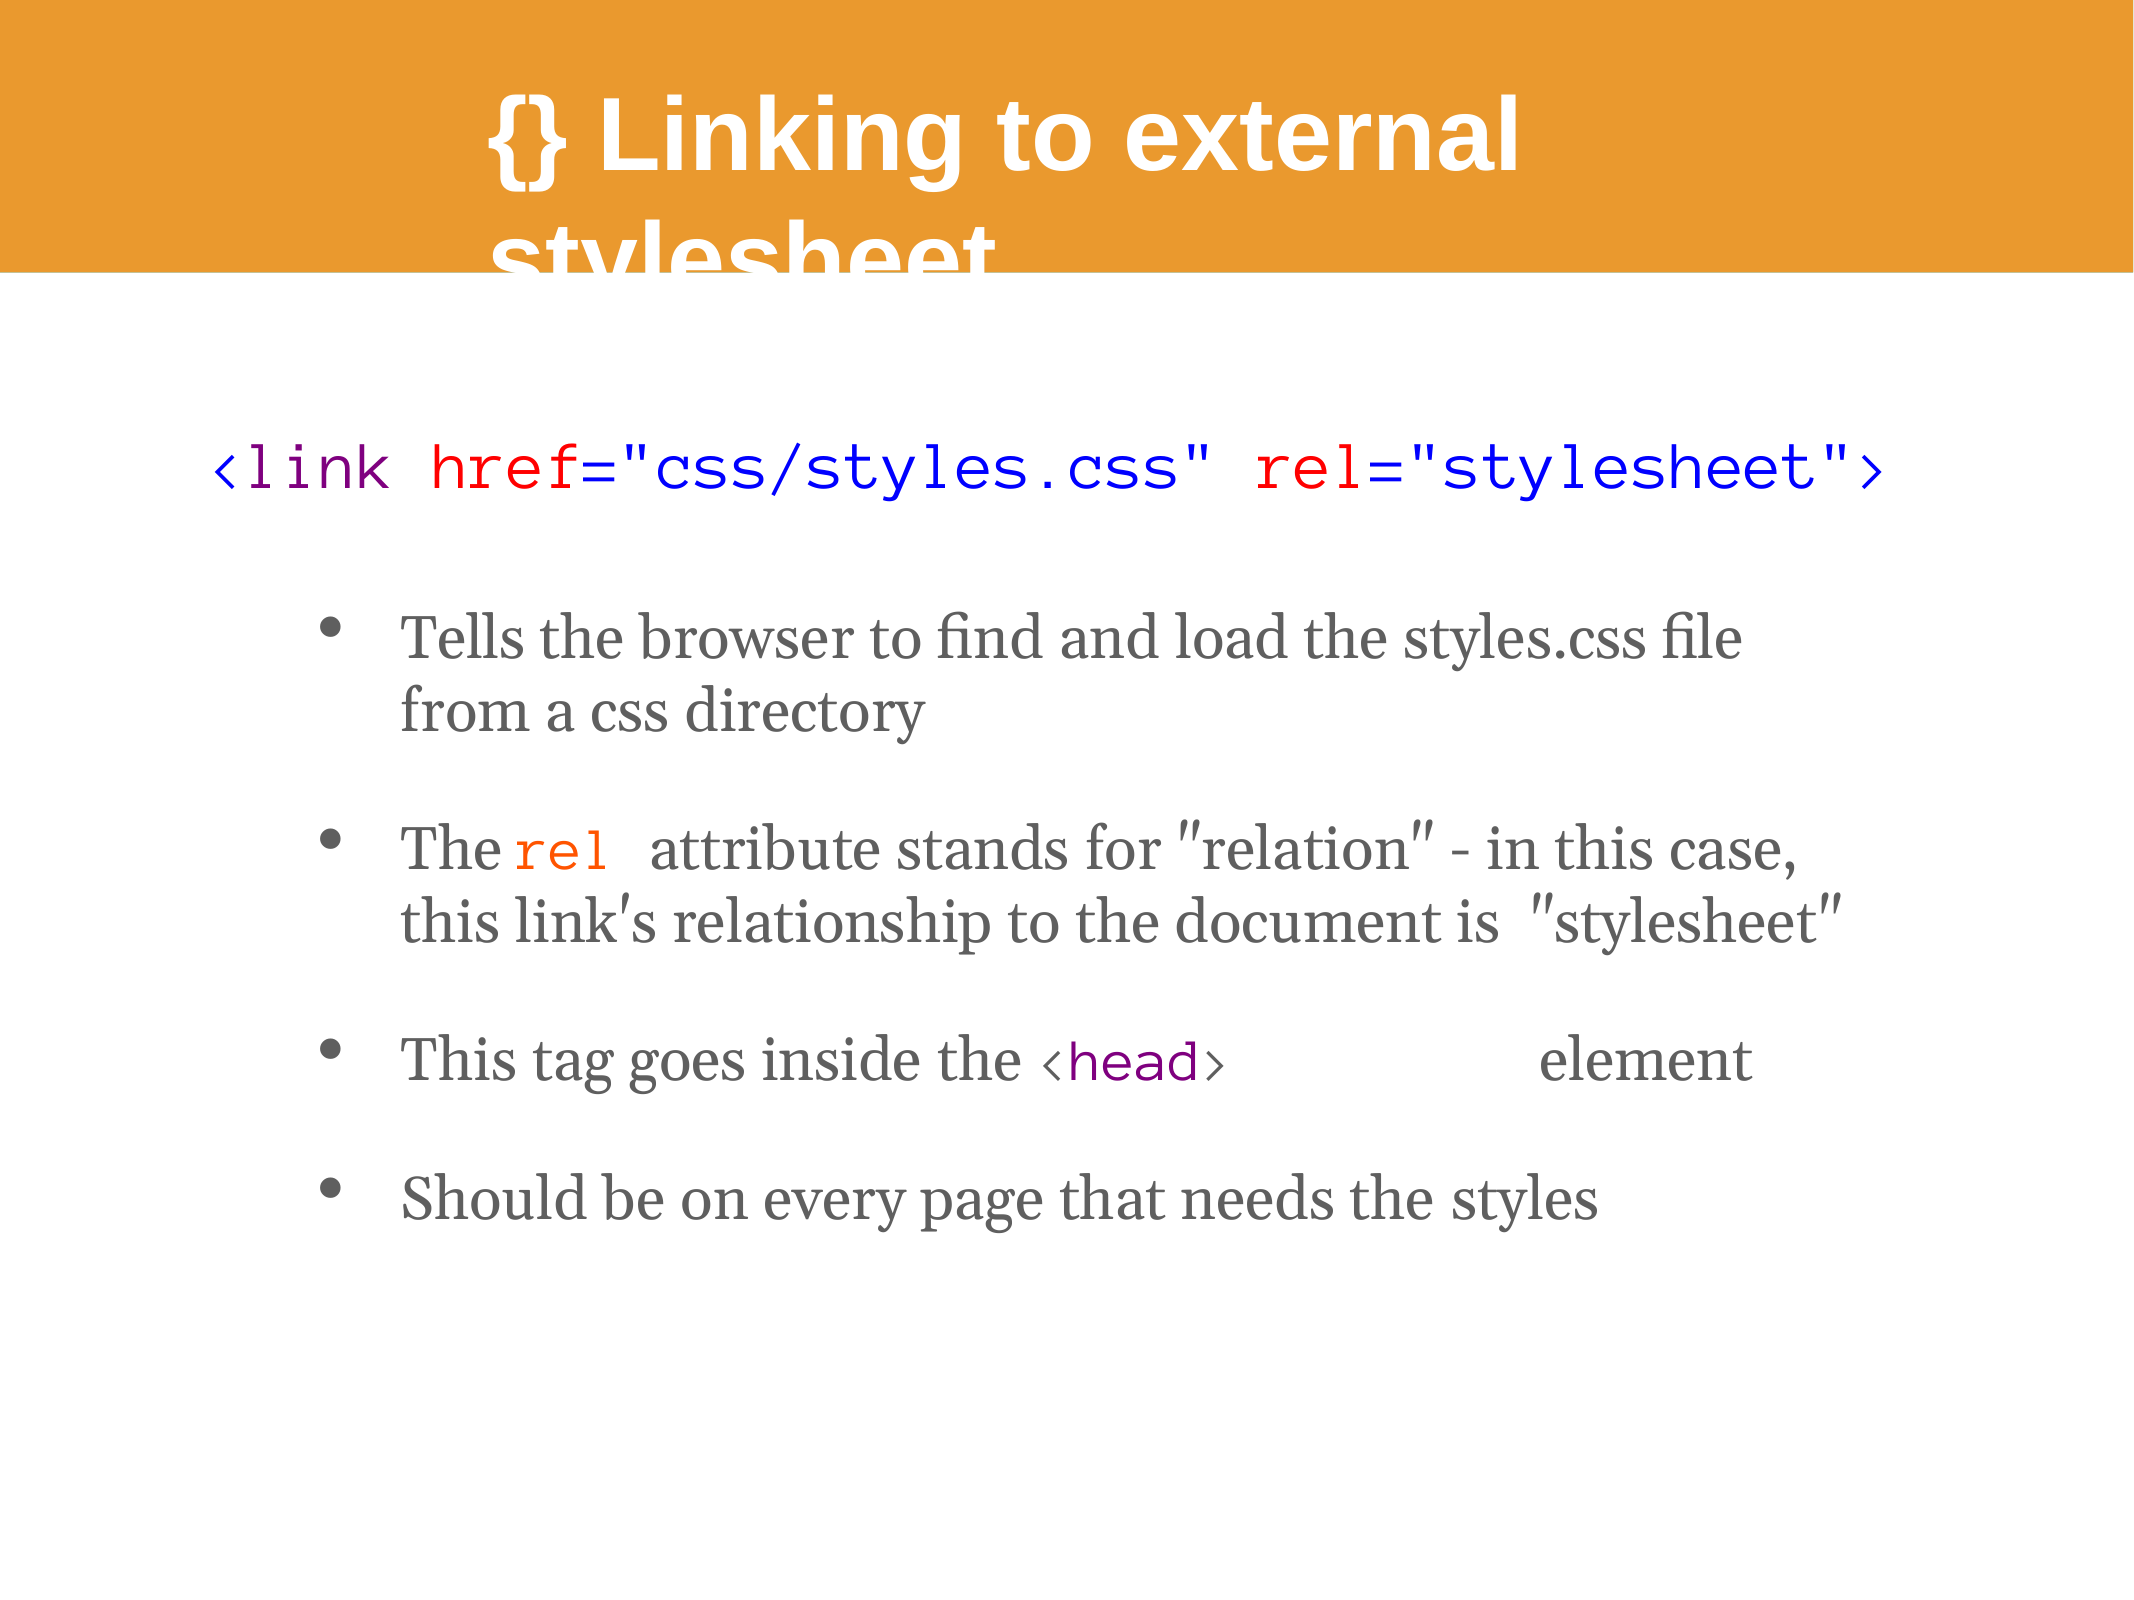

# {} Linking to external stylesheet
<link href="css/styles.css" rel="stylesheet">

Tells the browser to find and load the styles.css file  from a css directory

The rel attribute stands for "relation" - in this case,  this link's relationship to the document is  "stylesheet"

This tag goes inside the <head>	element
Should be on every page that needs the styles